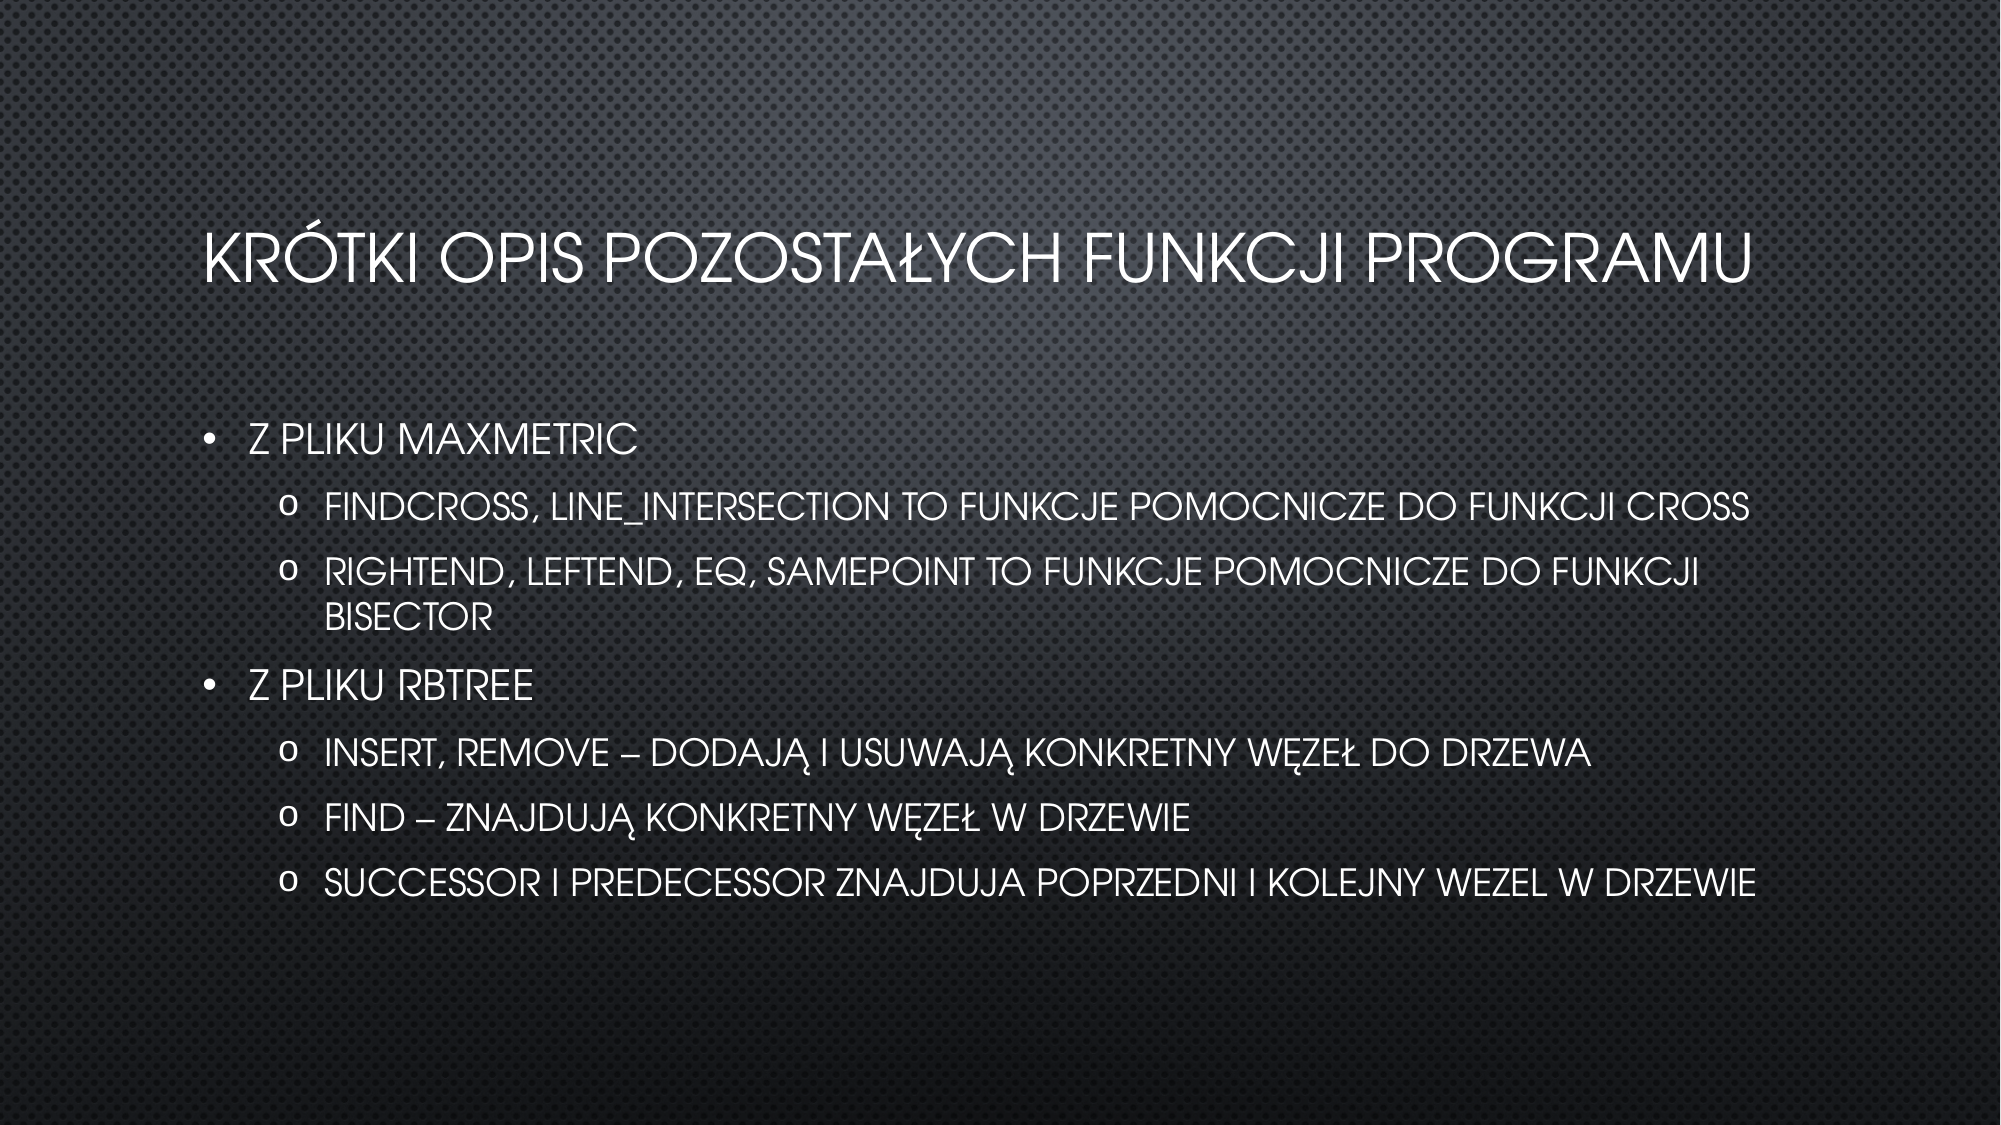

# Krótki opis pozostałych funkcji programu
Z pliku MaxMetric
findCross, line_intersection to funkcje pomocnicze do funkcji cross
rightEnd, leftEnd, eq, samepoint to funkcje pomocnicze do funkcji bisector
Z pliku RBTree
insert, remove – dodają i usuwają konkretny węzeł do drzewa
find – znajdują konkretny węzeł w drzewie
successor i predecessor znajduja poprzedni i kolejny wezel w drzewie